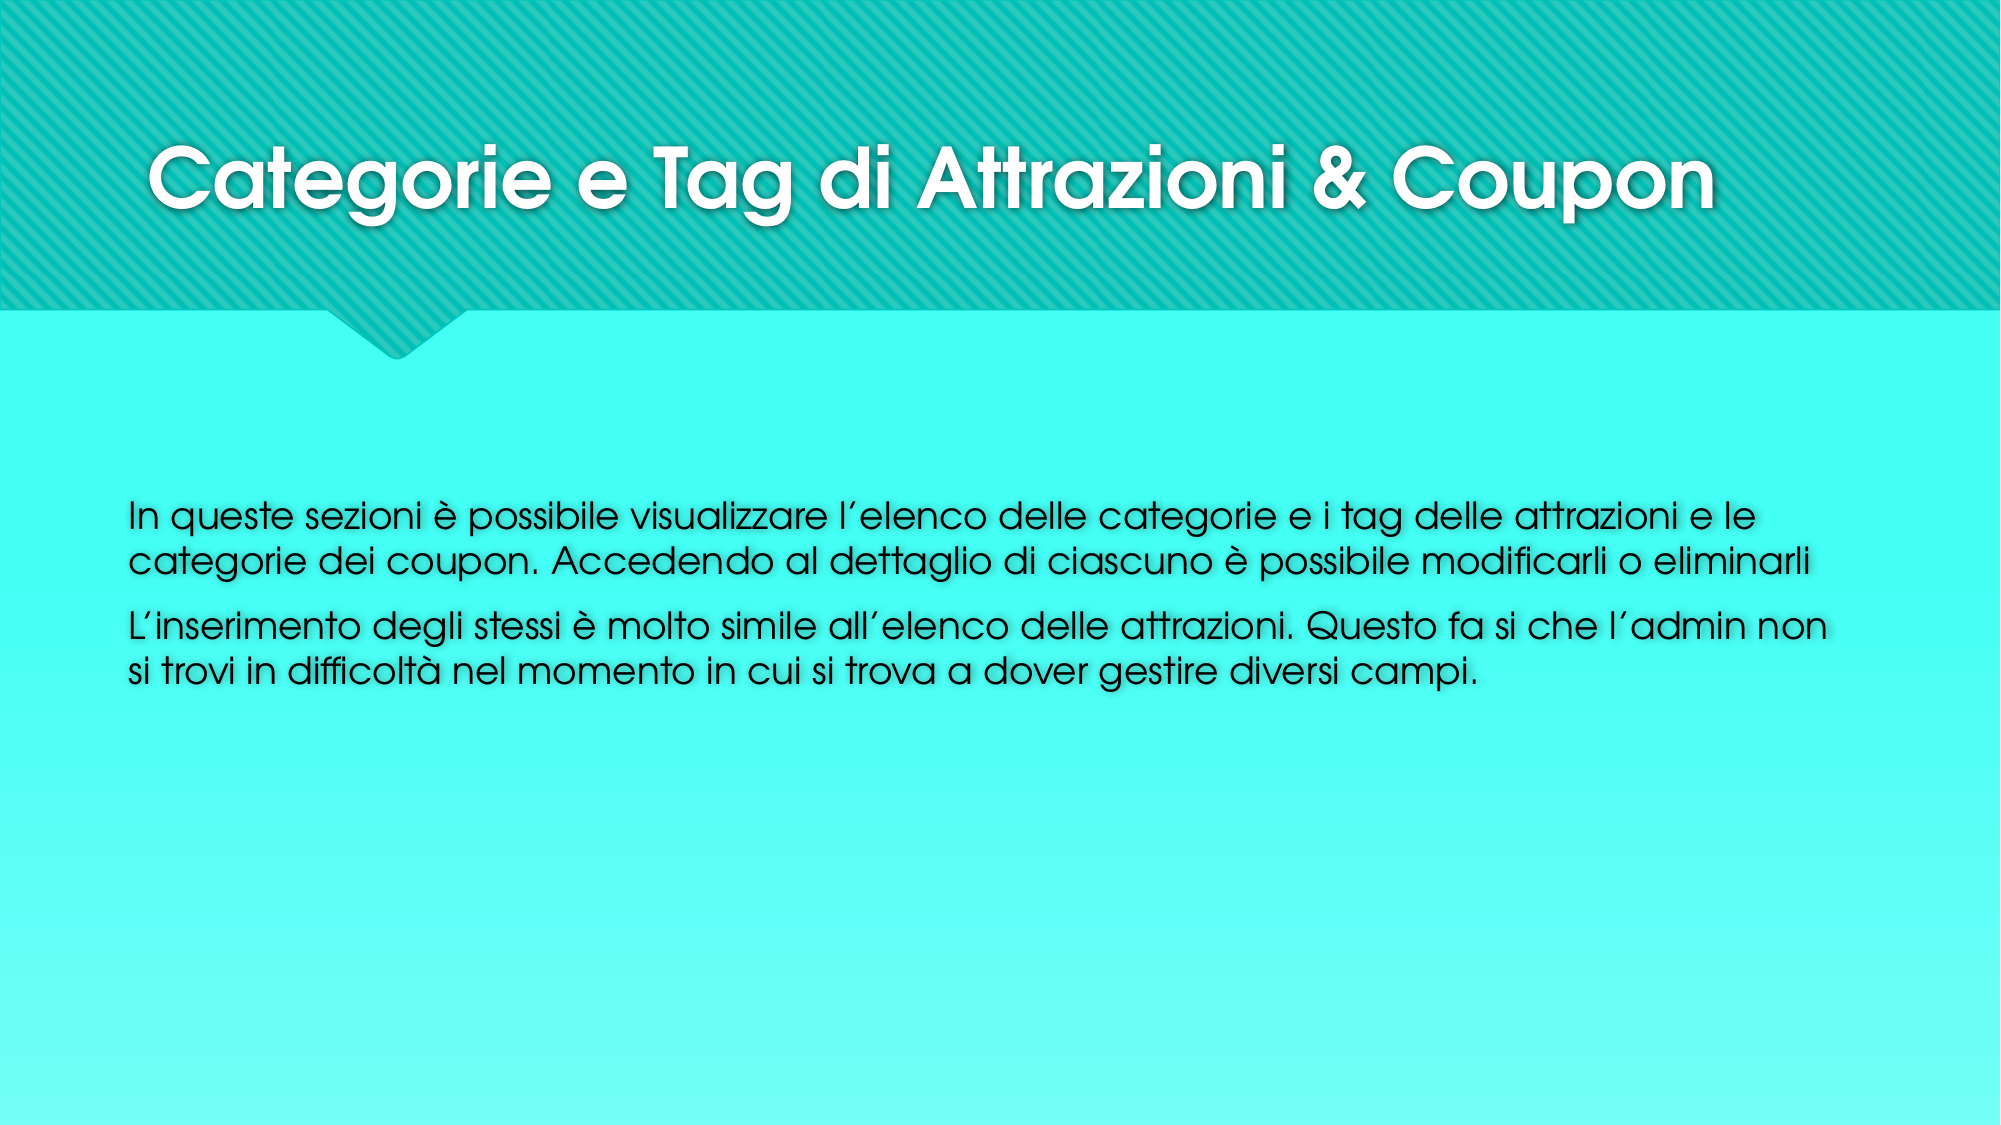

# Categorie e Tag di Attrazioni & Coupon
In queste sezioni è possibile visualizzare l’elenco delle categorie e i tag delle attrazioni e le categorie dei coupon. Accedendo al dettaglio di ciascuno è possibile modificarli o eliminarli
L’inserimento degli stessi è molto simile all’elenco delle attrazioni. Questo fa si che l’admin non si trovi in difficoltà nel momento in cui si trova a dover gestire diversi campi.